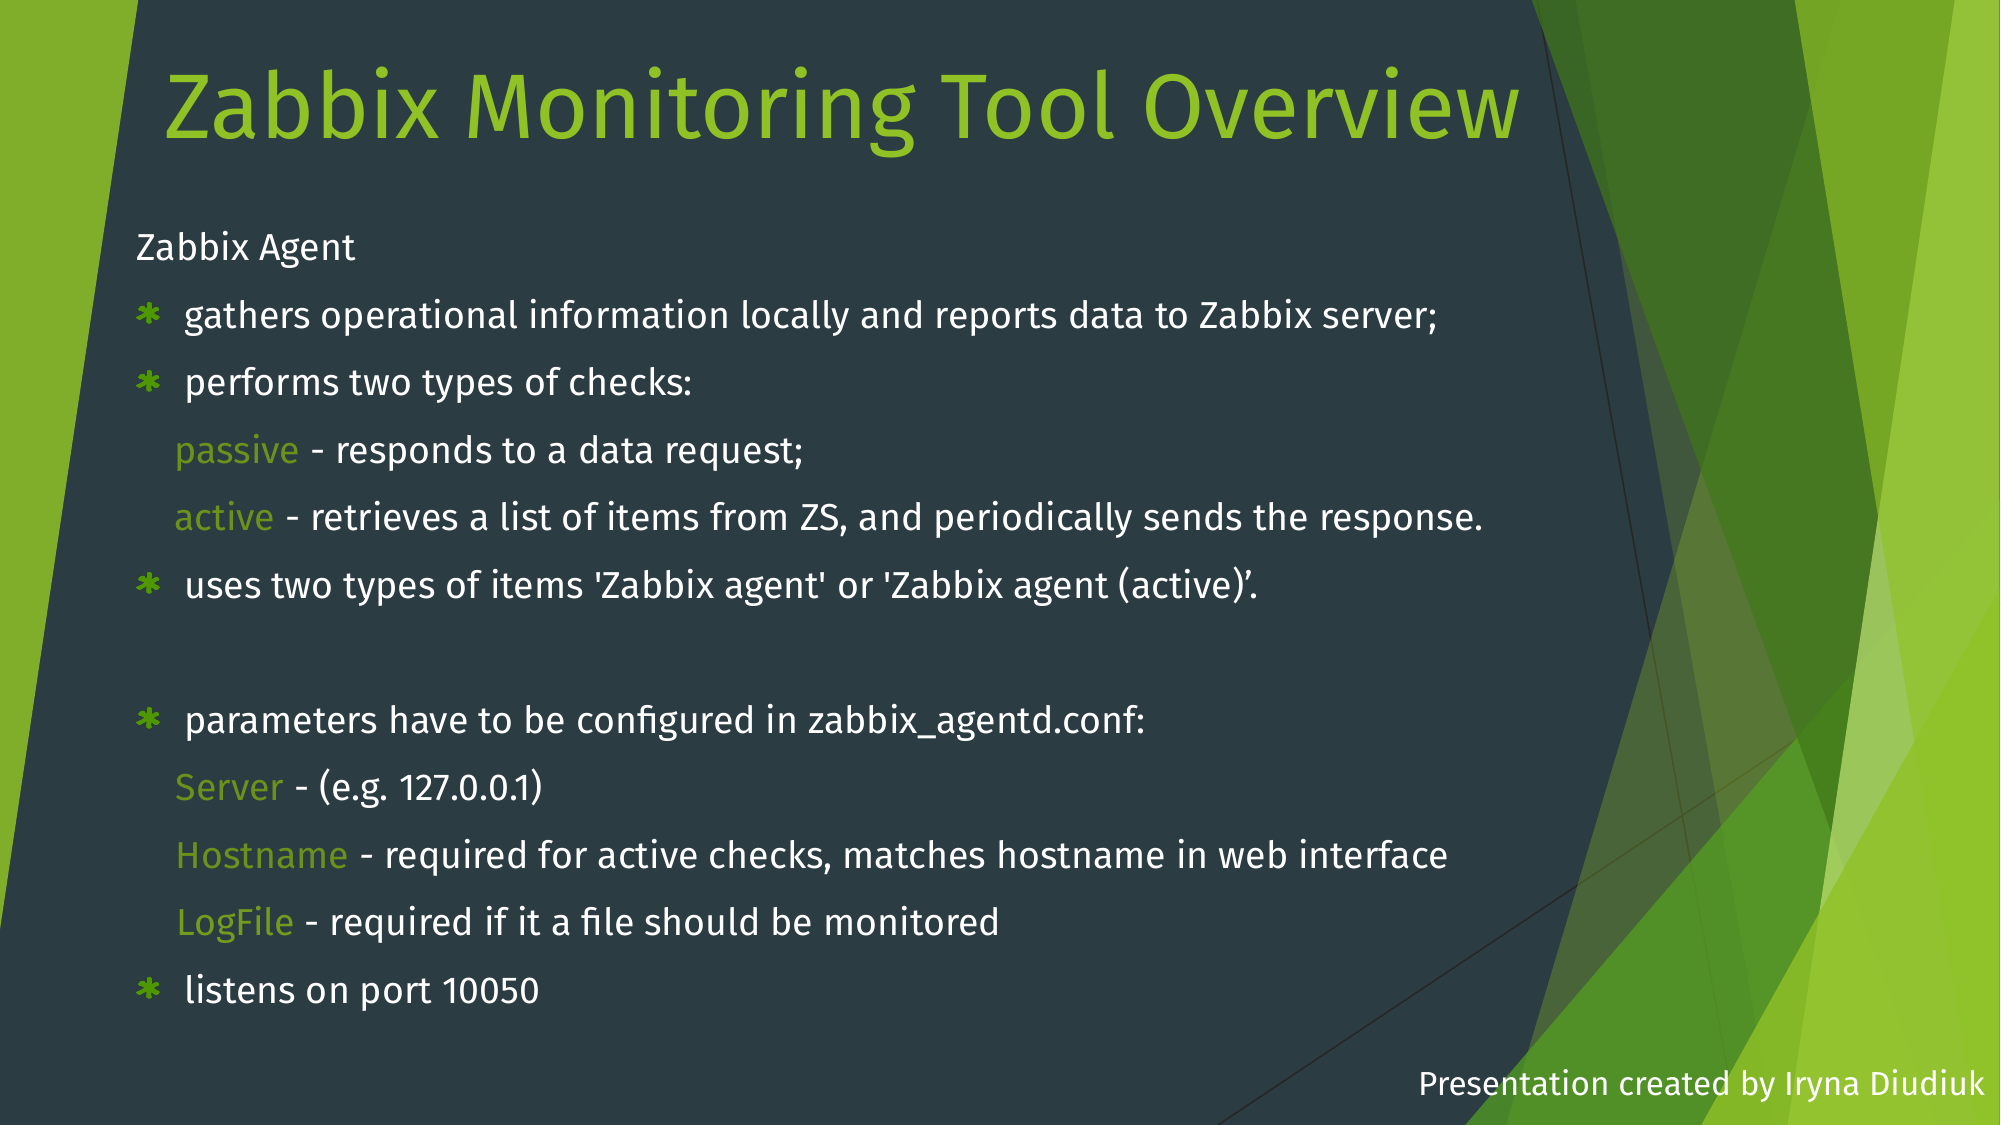

# Zabbix Monitoring Tool Overview
Zabbix Agent
 gathers operational information locally and reports data to Zabbix server;
 performs two types of checks:
passive - responds to a data request;
active - retrieves a list of items from ZS, and periodically sends the response.
 uses two types of items 'Zabbix agent' or 'Zabbix agent (active)’.

 parameters have to be configured in zabbix_agentd.conf:
    Server - (e.g. 127.0.0.1)
    Hostname - required for active checks, matches hostname in web interface
    LogFile - required if it a file should be monitored
 listens on port 10050

Presentation created by Iryna Diudiuk